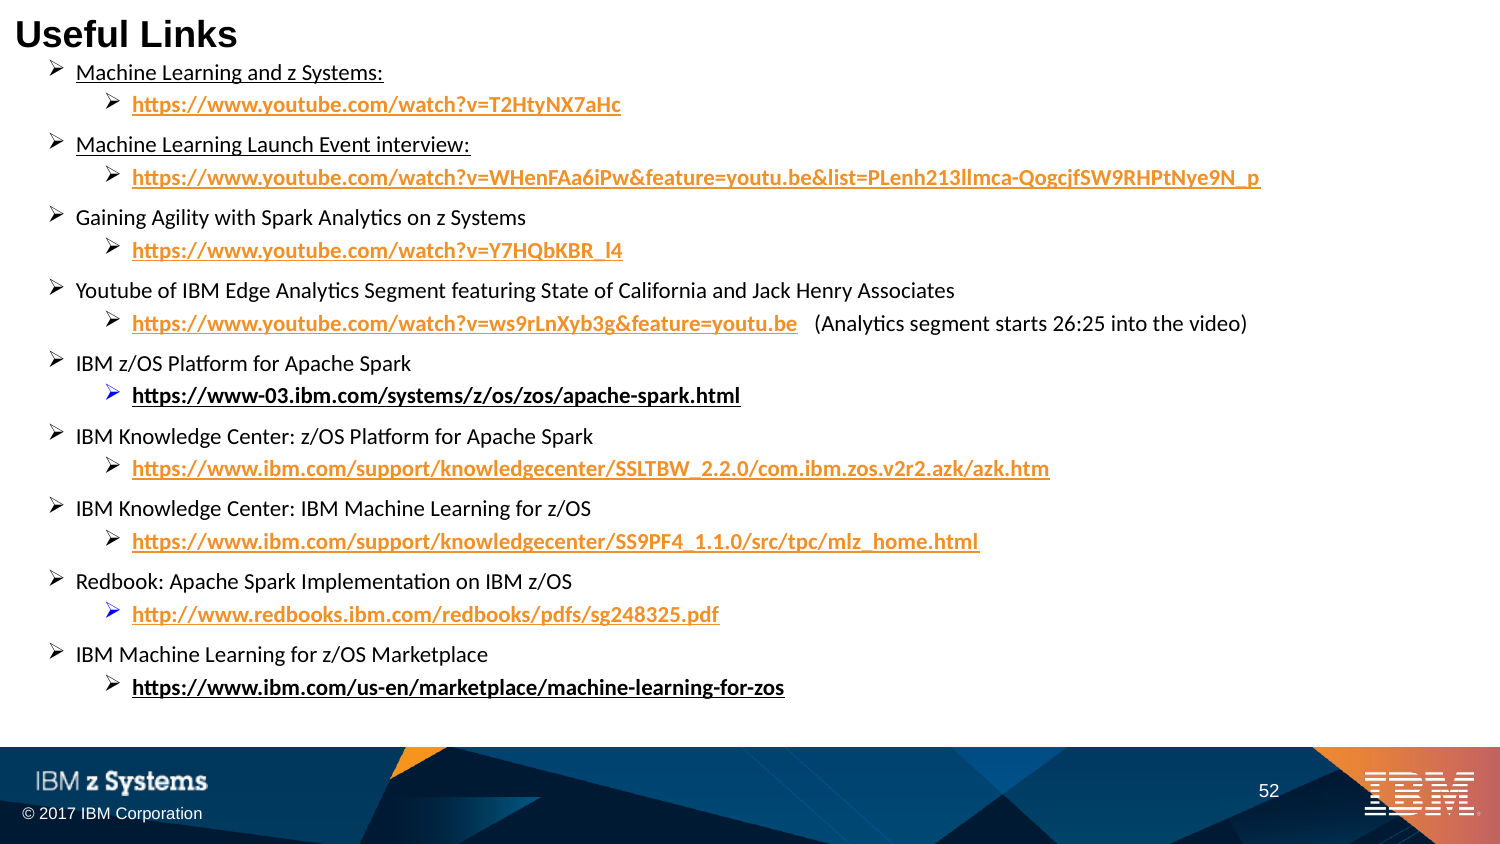

# Useful Links
Machine Learning and z Systems:
https://www.youtube.com/watch?v=T2HtyNX7aHc
Machine Learning Launch Event interview:
https://www.youtube.com/watch?v=WHenFAa6iPw&feature=youtu.be&list=PLenh213llmca-QogcjfSW9RHPtNye9N_p
Gaining Agility with Spark Analytics on z Systems
https://www.youtube.com/watch?v=Y7HQbKBR_l4
Youtube of IBM Edge Analytics Segment featuring State of California and Jack Henry Associates
https://www.youtube.com/watch?v=ws9rLnXyb3g&feature=youtu.be   (Analytics segment starts 26:25 into the video)
IBM z/OS Platform for Apache Spark
https://www-03.ibm.com/systems/z/os/zos/apache-spark.html
IBM Knowledge Center: z/OS Platform for Apache Spark
https://www.ibm.com/support/knowledgecenter/SSLTBW_2.2.0/com.ibm.zos.v2r2.azk/azk.htm
IBM Knowledge Center: IBM Machine Learning for z/OS
https://www.ibm.com/support/knowledgecenter/SS9PF4_1.1.0/src/tpc/mlz_home.html
Redbook: Apache Spark Implementation on IBM z/OS
http://www.redbooks.ibm.com/redbooks/pdfs/sg248325.pdf
IBM Machine Learning for z/OS Marketplace
https://www.ibm.com/us-en/marketplace/machine-learning-for-zos